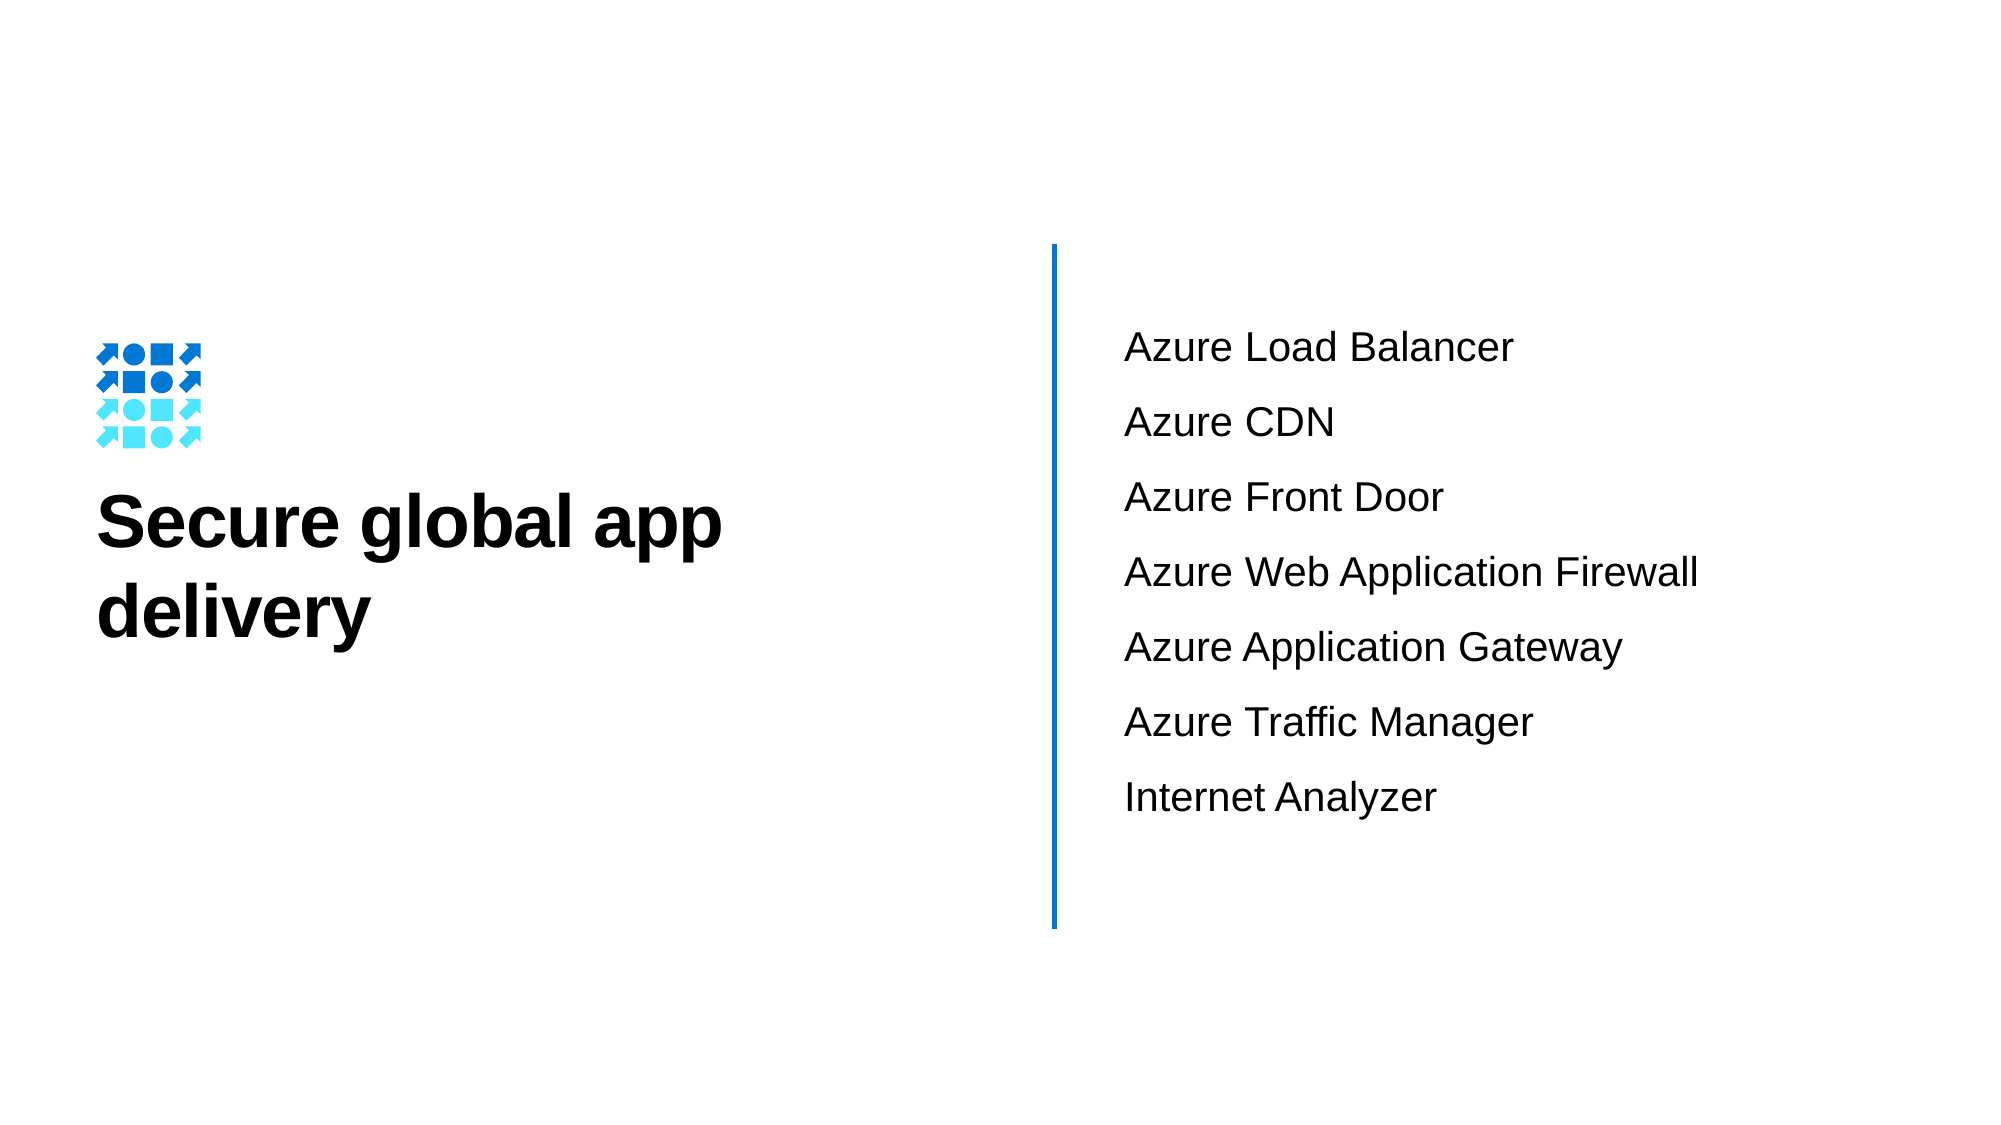

Azure Load Balancer
Azure CDN
Azure Front Door
Azure Web Application Firewall
Azure Application Gateway
Azure Traffic Manager
Internet Analyzer

# Secure global app delivery